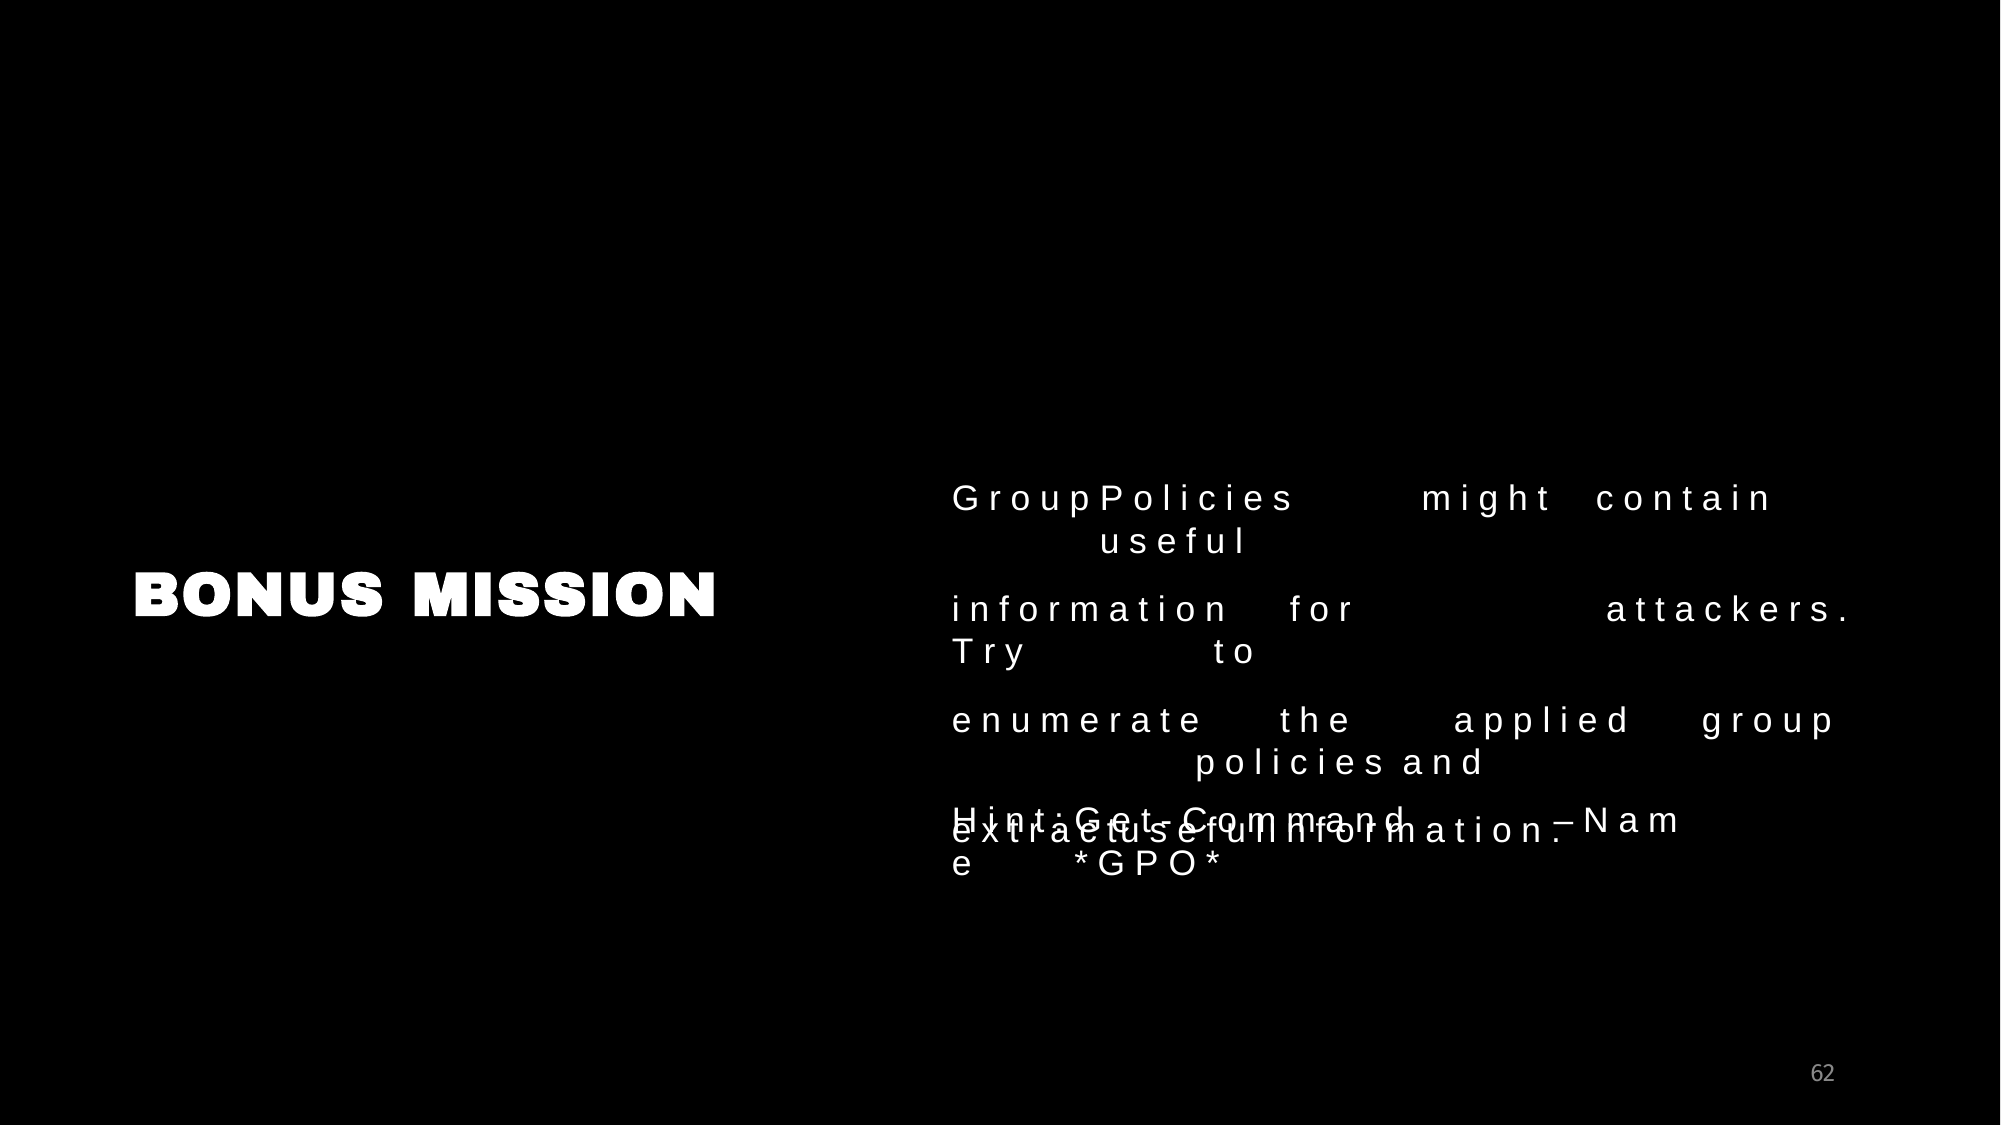

G r o u p	P o l i c i e s	m i g h t	c o n t a i n	u s e f u l
i n f o r m a t i o n	f o r	a t t a c k e r s . T r y	t o
e n u m e r a t e	t h e	a p p l i e d	g r o u p	p o l i c i e s  a n d
e x t r a c t	u s e f u l	i n f o r m a t i o n .
BONUS MISSION
H i n t :	G e t - C o m m a n d	– N a m e	* G P O *
62